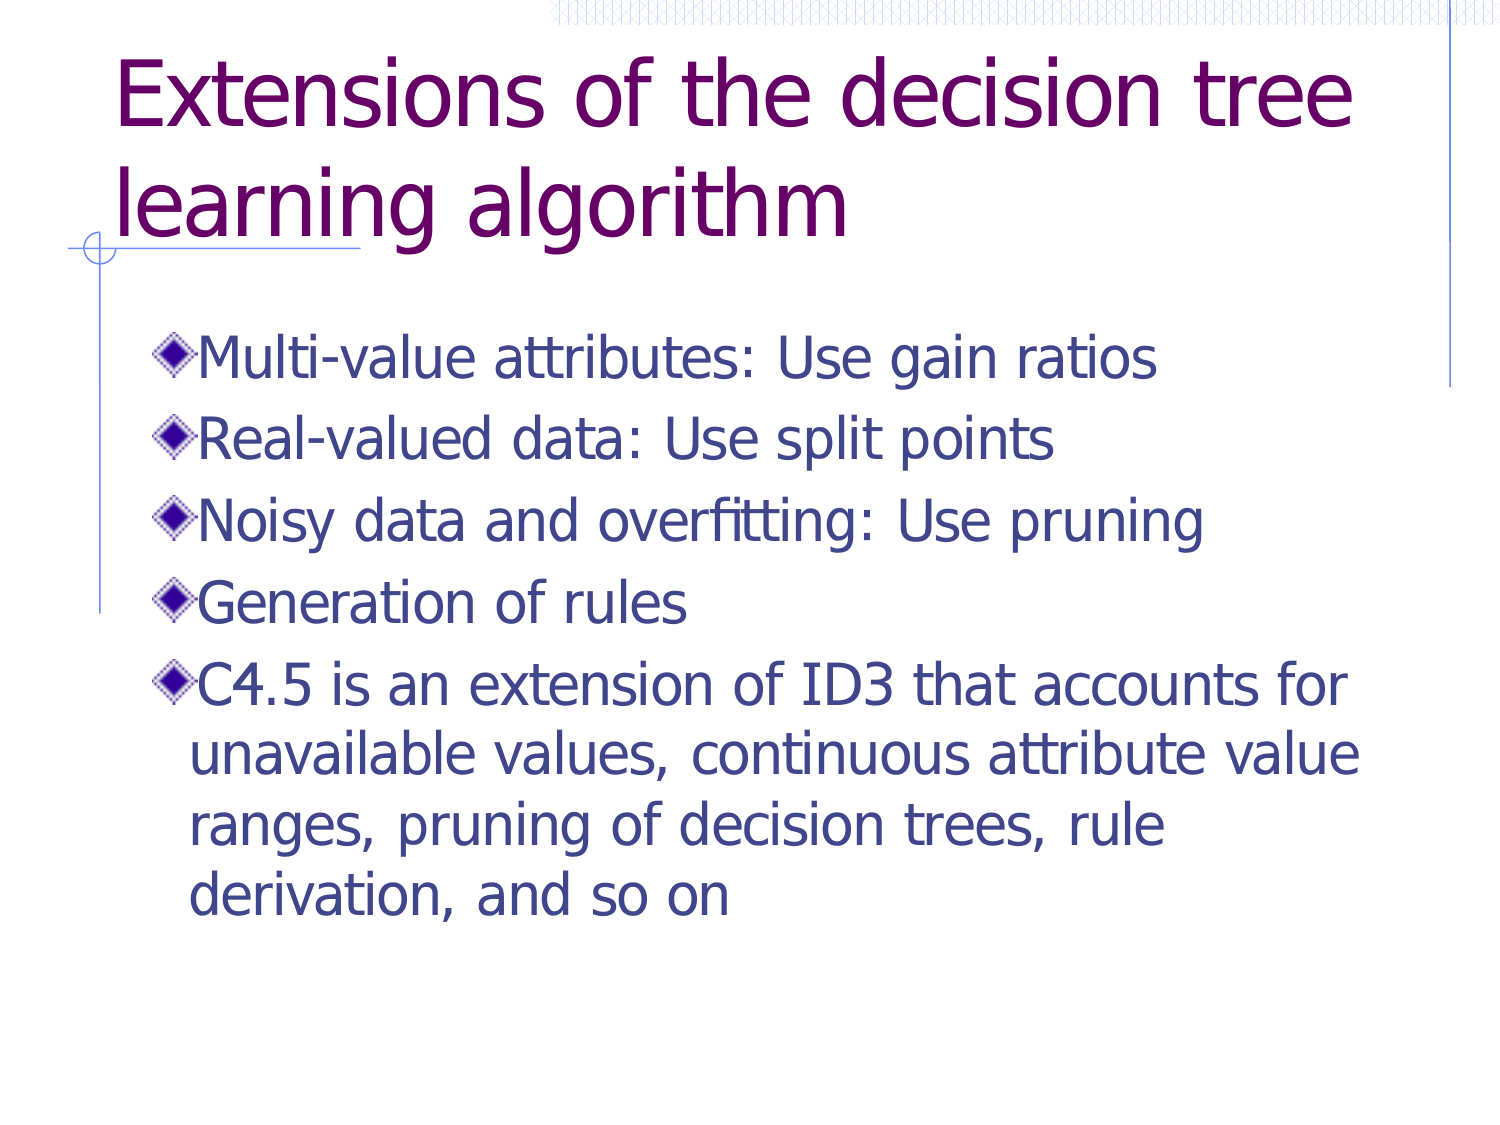

# Extensions of the decision tree learning algorithm
Multi-value attributes: Use gain ratios
Real-valued data: Use split points
Noisy data and overfitting: Use pruning
Generation of rules
C4.5 is an extension of ID3 that accounts for  unavailable values, continuous attribute value ranges, pruning of decision trees, rule derivation, and so on